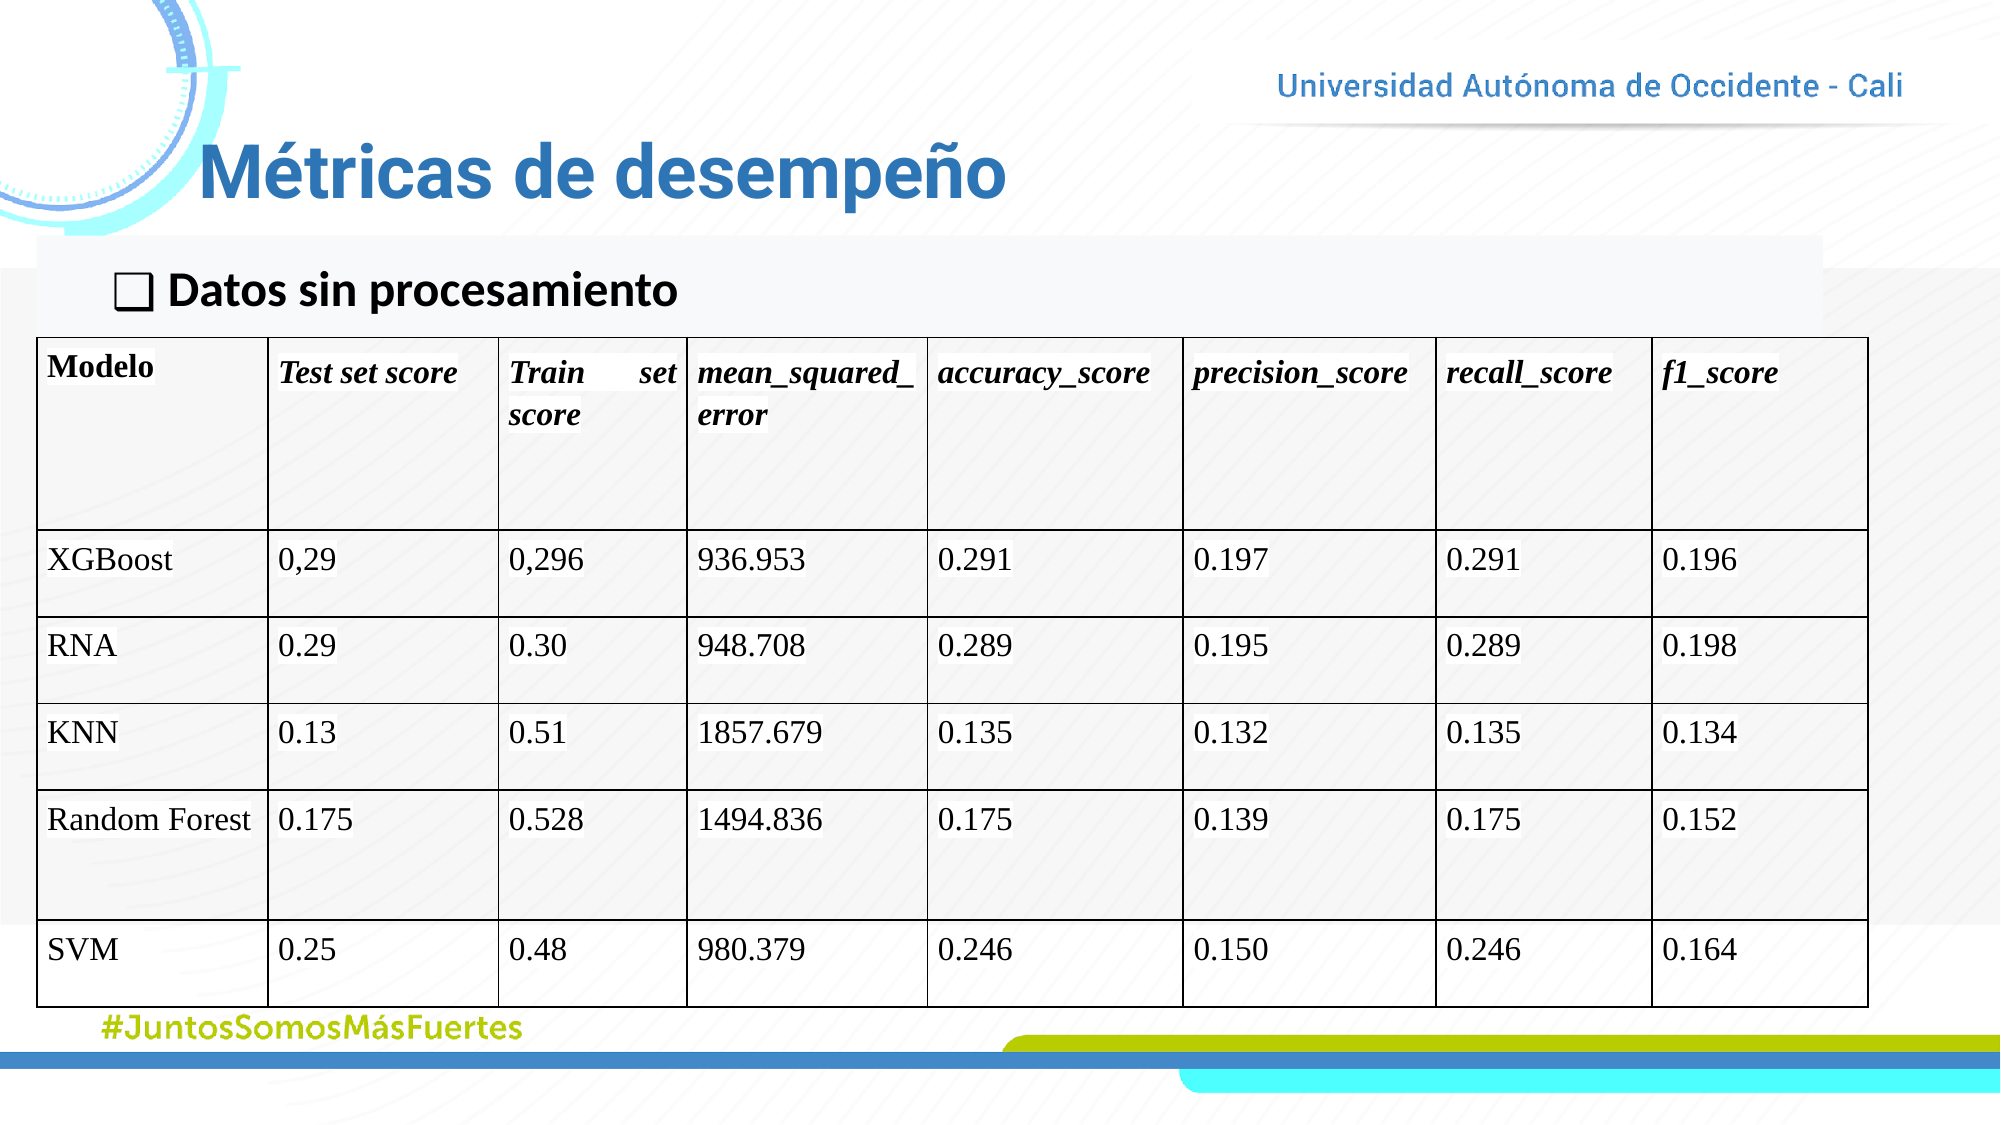

Métricas de desempeño

Datos sin procesamiento

| Modelo | Test set score | Train set score | mean\_squared\_error | accuracy\_score | precision\_score | recall\_score | f1\_score |
| --- | --- | --- | --- | --- | --- | --- | --- |
| XGBoost | 0,29 | 0,296 | 936.953 | 0.291 | 0.197 | 0.291 | 0.196 |
| RNA | 0.29 | 0.30 | 948.708 | 0.289 | 0.195 | 0.289 | 0.198 |
| KNN | 0.13 | 0.51 | 1857.679 | 0.135 | 0.132 | 0.135 | 0.134 |
| Random Forest | 0.175 | 0.528 | 1494.836 | 0.175 | 0.139 | 0.175 | 0.152 |
| SVM | 0.25 | 0.48 | 980.379 | 0.246 | 0.150 | 0.246 | 0.164 |